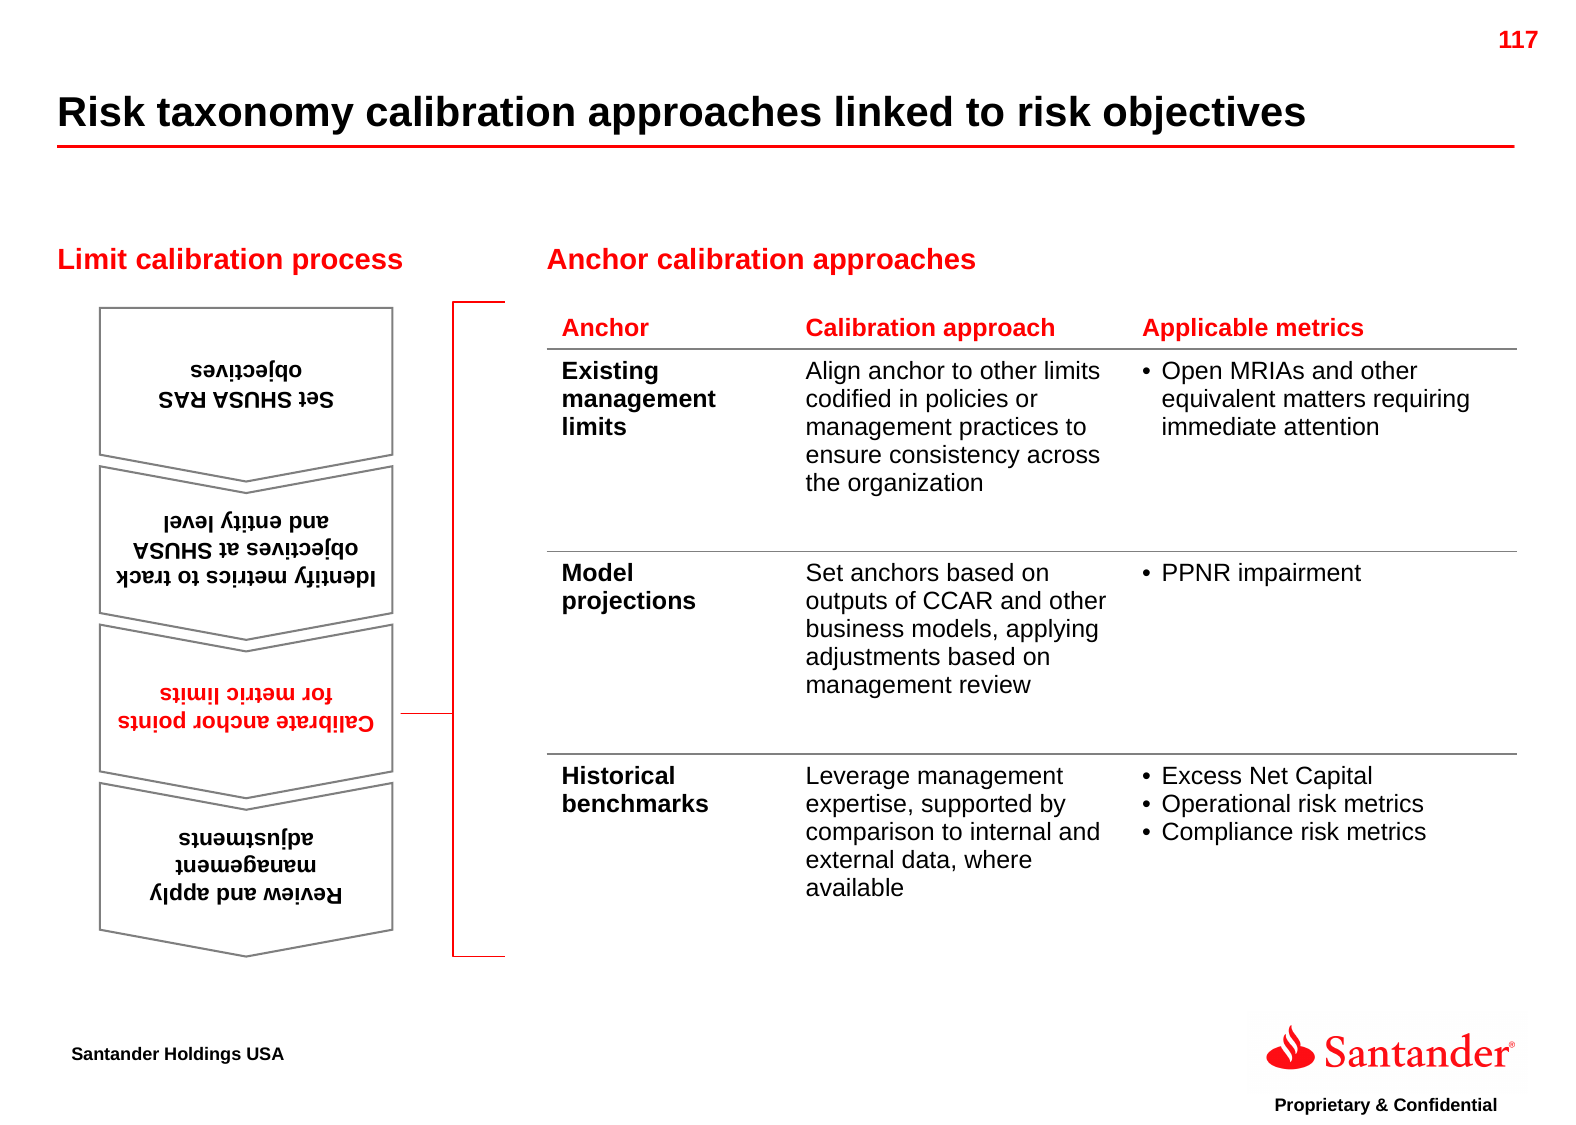

Risk taxonomy calibration approaches linked to risk objectives
Limit calibration process
Anchor calibration approaches
Set SHUSA RAS objectives

| Anchor | Calibration approach | Applicable metrics |
| --- | --- | --- |
| Existing management limits | Align anchor to other limits codified in policies or management practices to ensure consistency across the organization | Open MRIAs and other equivalent matters requiring immediate attention |
| Model projections | Set anchors based on outputs of CCAR and other business models, applying adjustments based on management review | PPNR impairment |
| Historical benchmarks | Leverage management expertise, supported by comparison to internal and external data, where available | Excess Net Capital Operational risk metrics Compliance risk metrics |
Identify metrics to track objectives at SHUSA and entity level
Calibrate anchor points for metric limits
Review and apply management adjustments